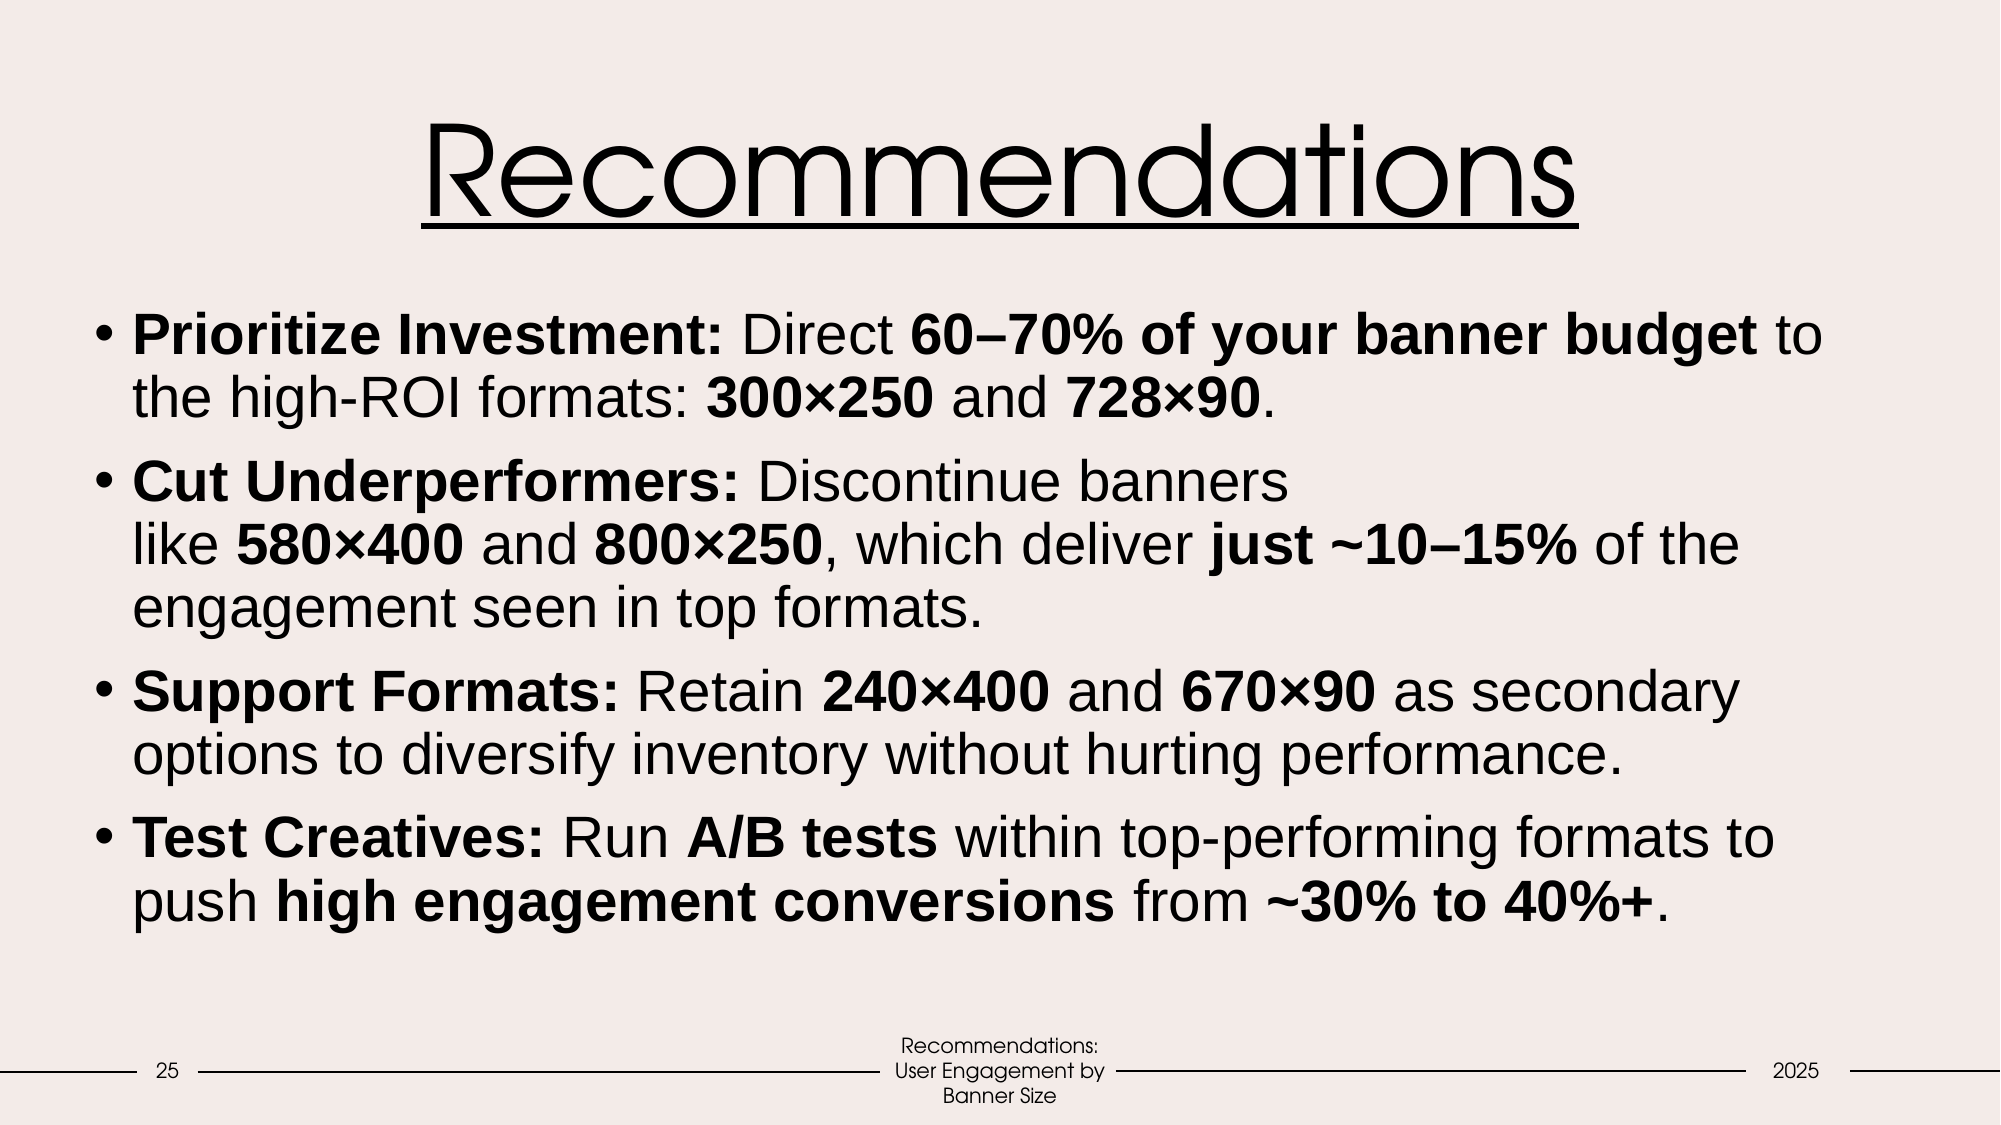

# Recommendations
Prioritize Investment: Direct 60–70% of your banner budget to the high-ROI formats: 300×250 and 728×90.
Cut Underperformers: Discontinue banners like 580×400 and 800×250, which deliver just ~10–15% of the engagement seen in top formats.
Support Formats: Retain 240×400 and 670×90 as secondary options to diversify inventory without hurting performance.
Test Creatives: Run A/B tests within top-performing formats to push high engagement conversions from ~30% to 40%+.
25
Recommendations: User Engagement by Banner Size
2025